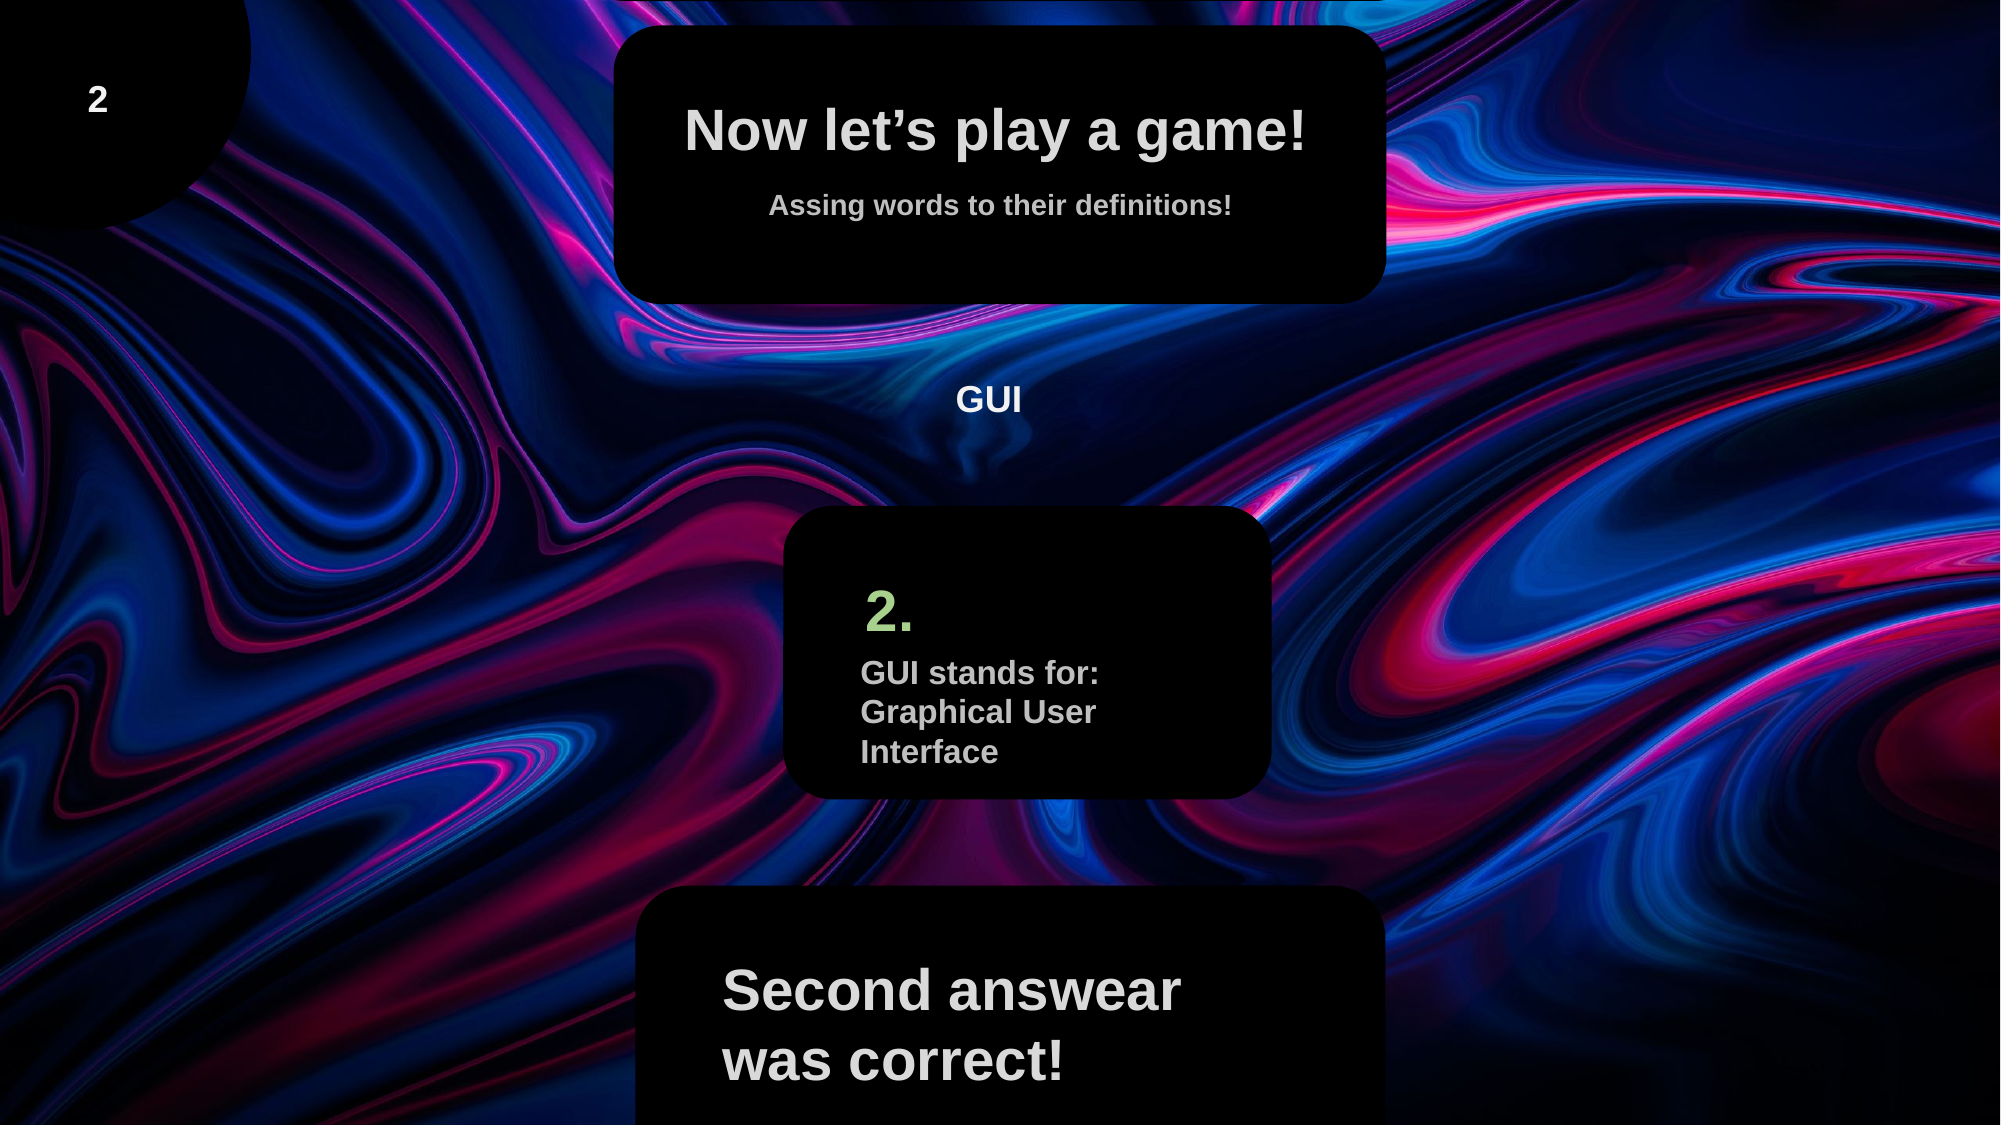

# Programming

2
Now let’s play a game!
Assing words to their definitions!
GUI

Let’s hunt known words in text

Learning
new words!

2.
2.
1.
GUI stands for:
Graphical User Interface
PHP is the name of a computer virus.
PHP is a protocol used in computer networks.

Second answear was correct!